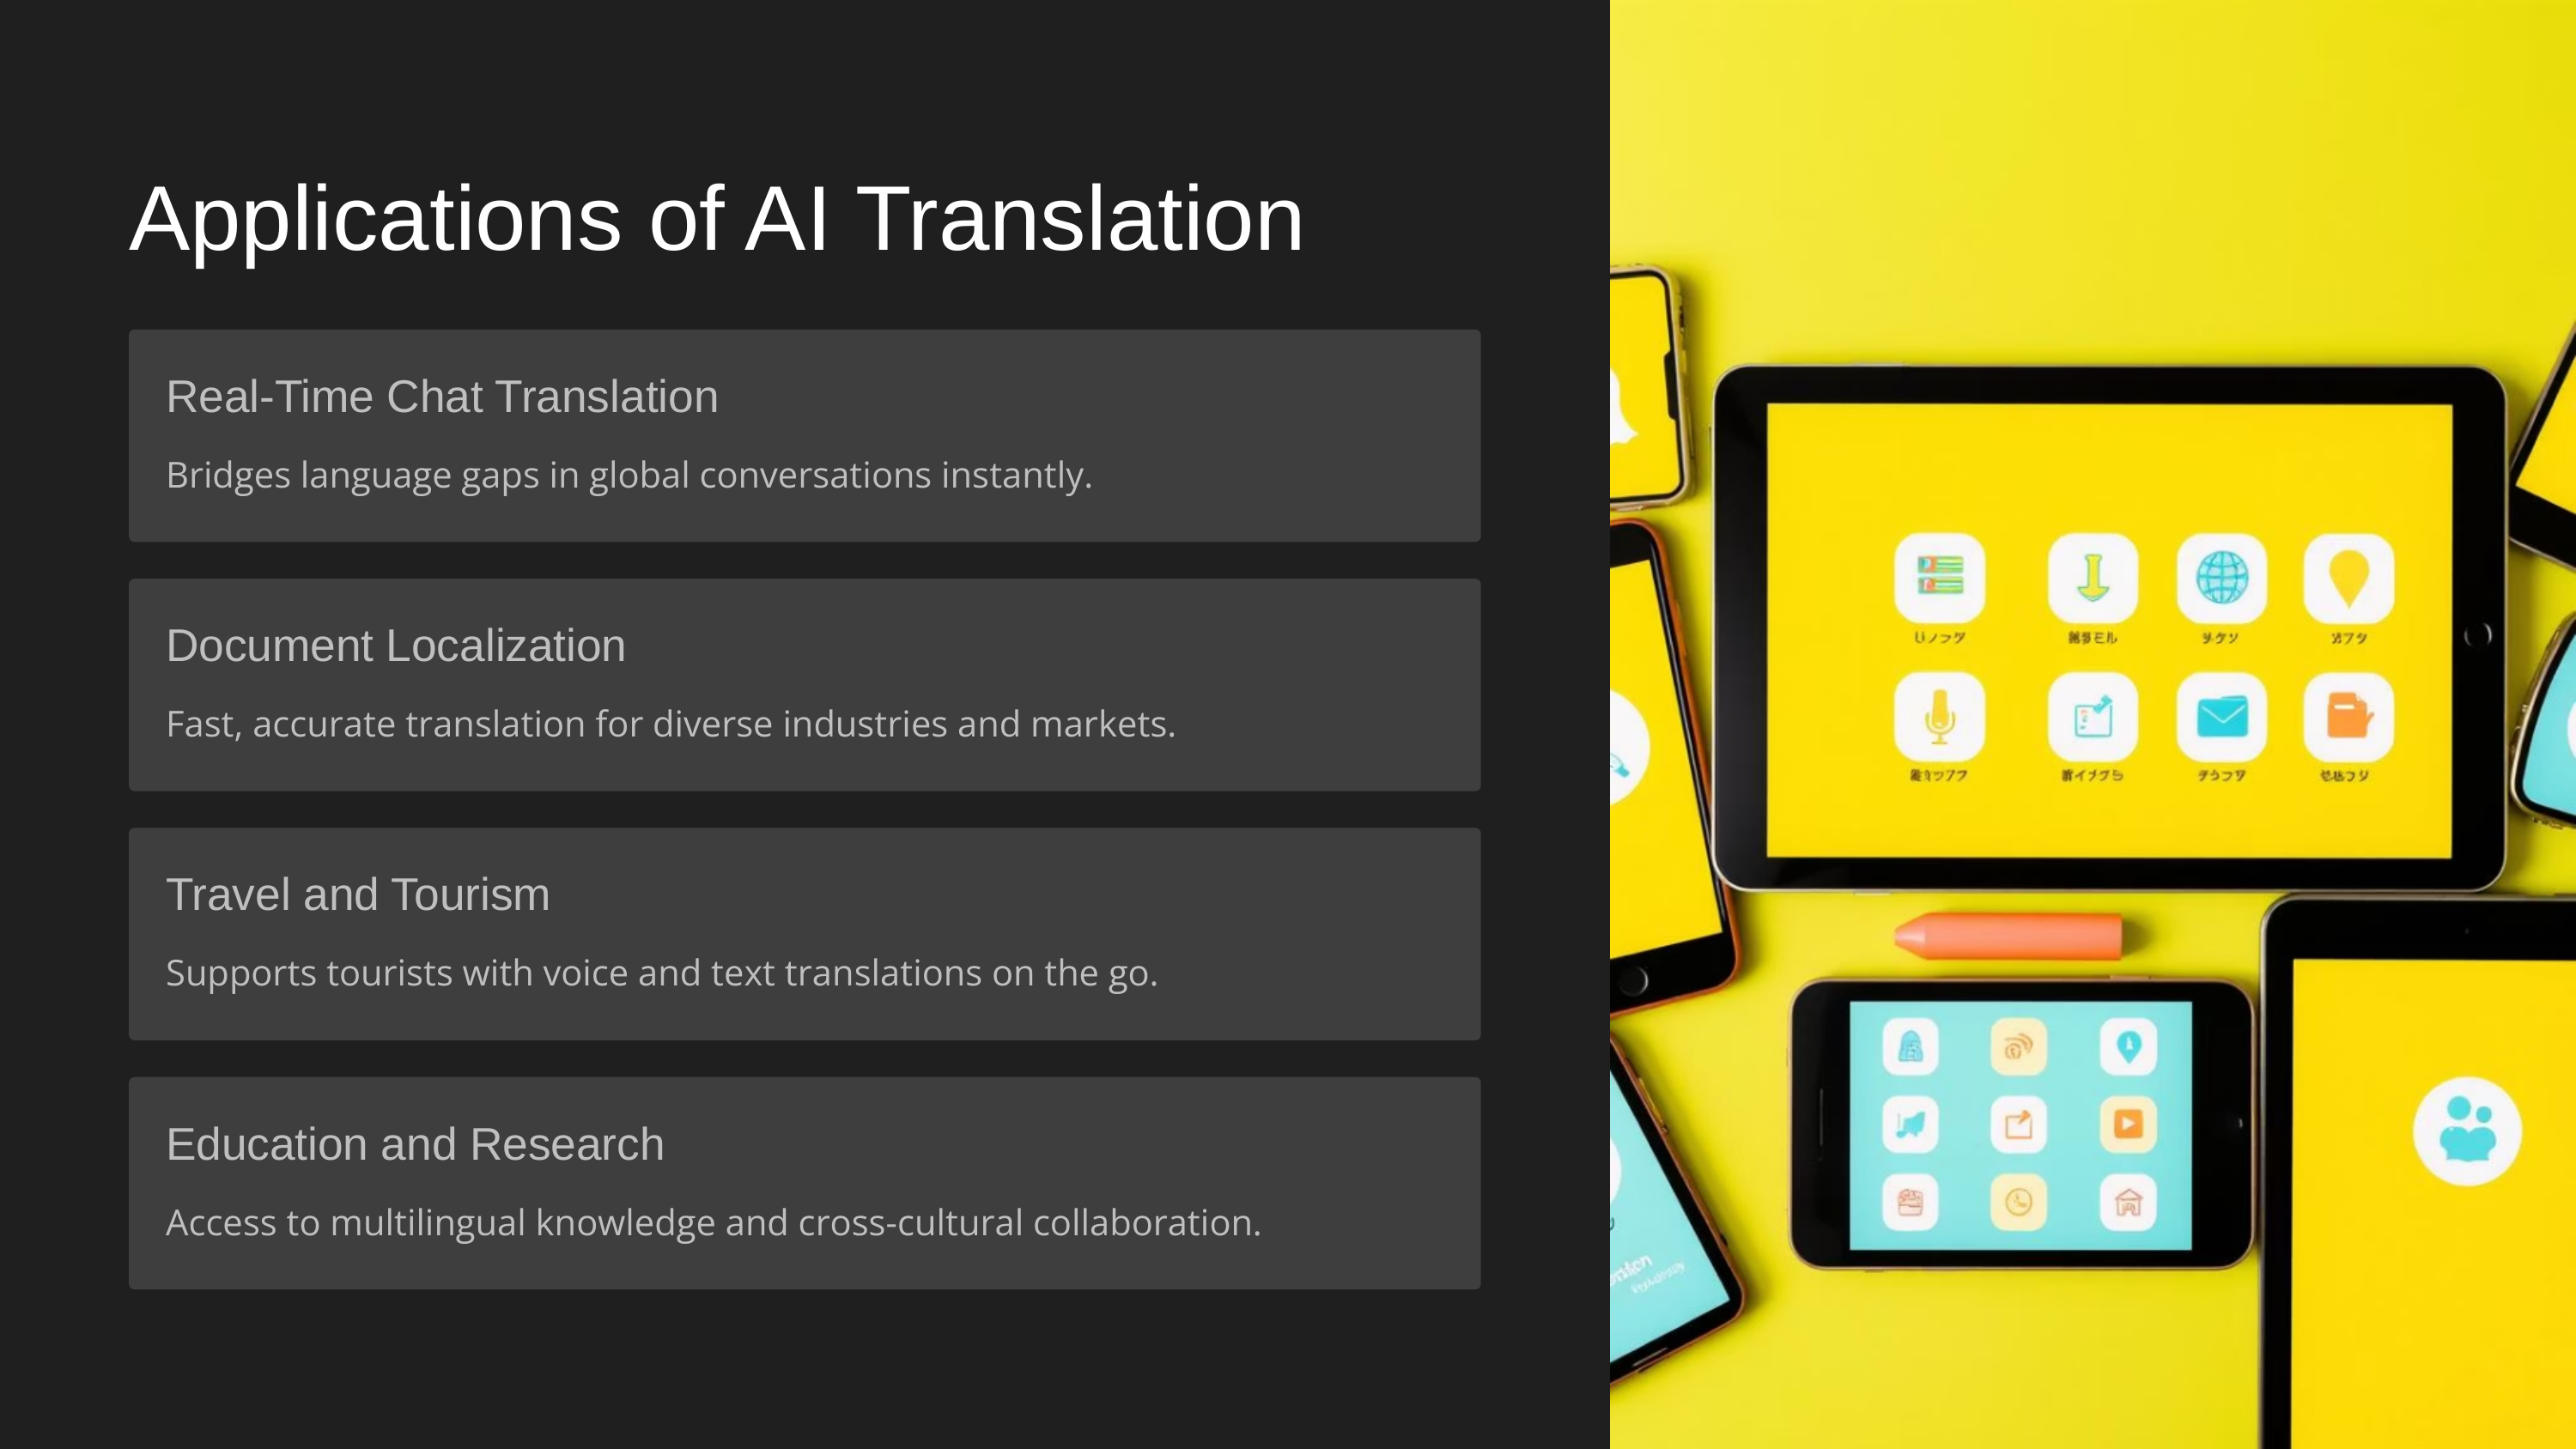

Applications of AI Translation

Real-Time Chat Translation

Bridges language gaps in global conversations instantly.

Document Localization

Fast, accurate translation for diverse industries and markets.

Travel and Tourism

Supports tourists with voice and text translations on the go.

Education and Research

Access to multilingual knowledge and cross-cultural collaboration.